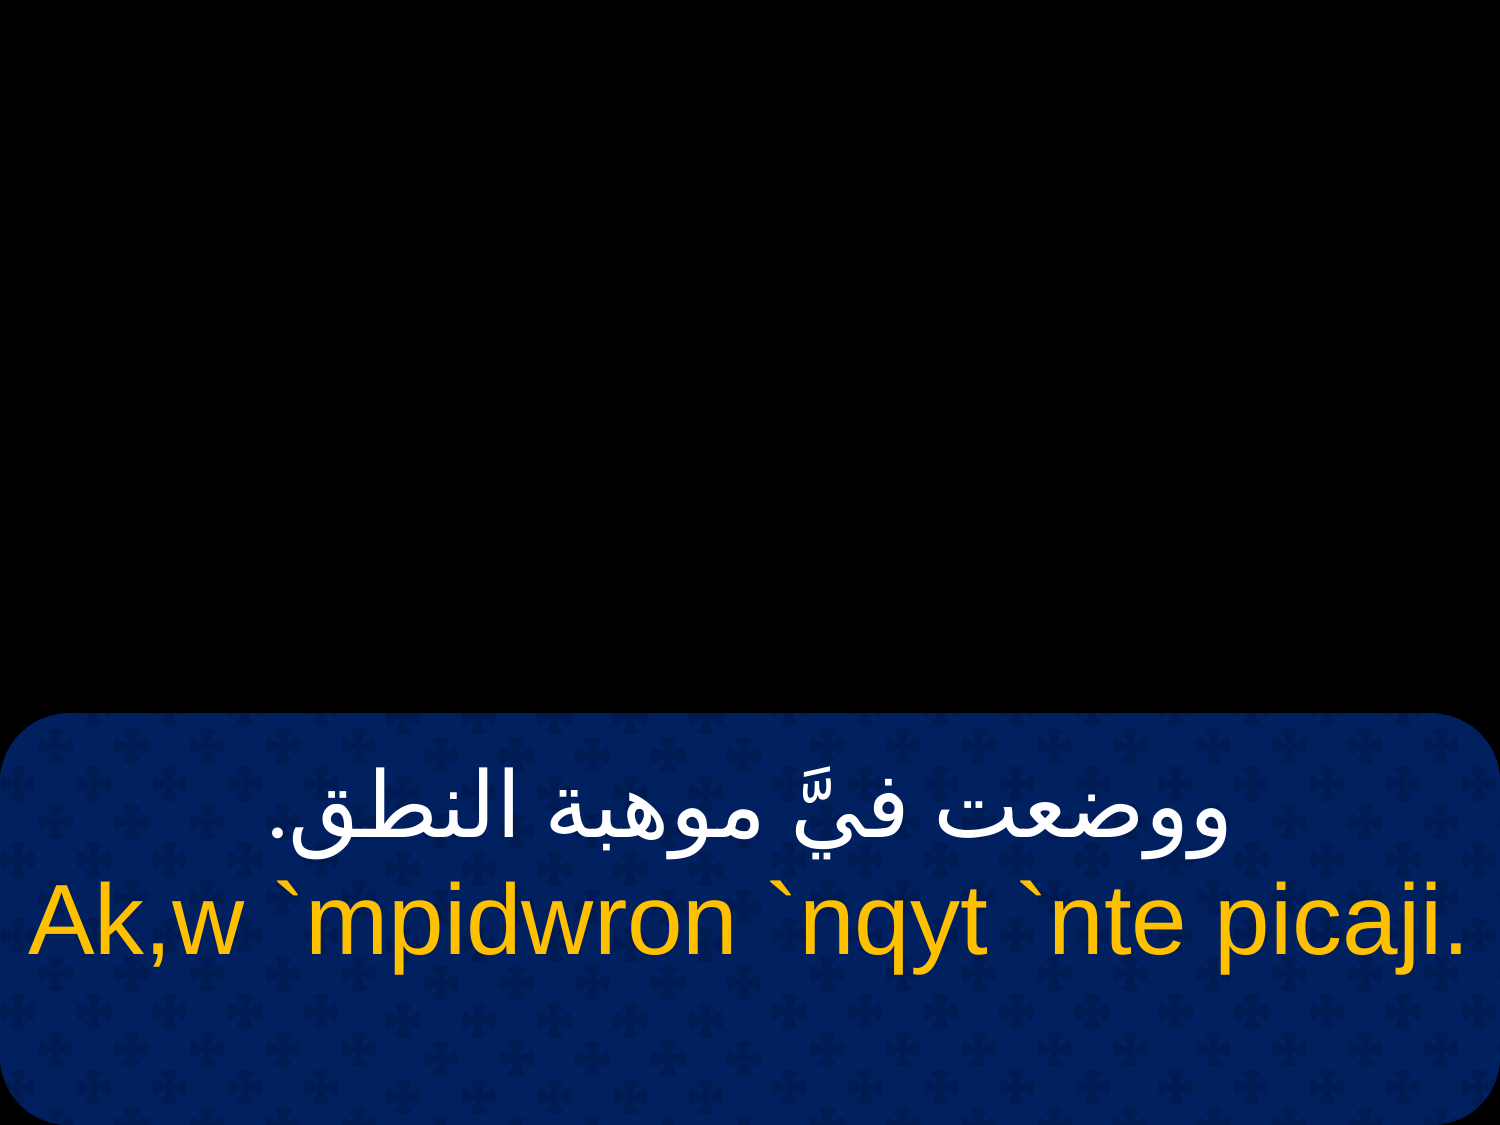

# ووضعت فيَّ موهبة النطق.
Ak,w `mpidwron `nqyt `nte picaji.